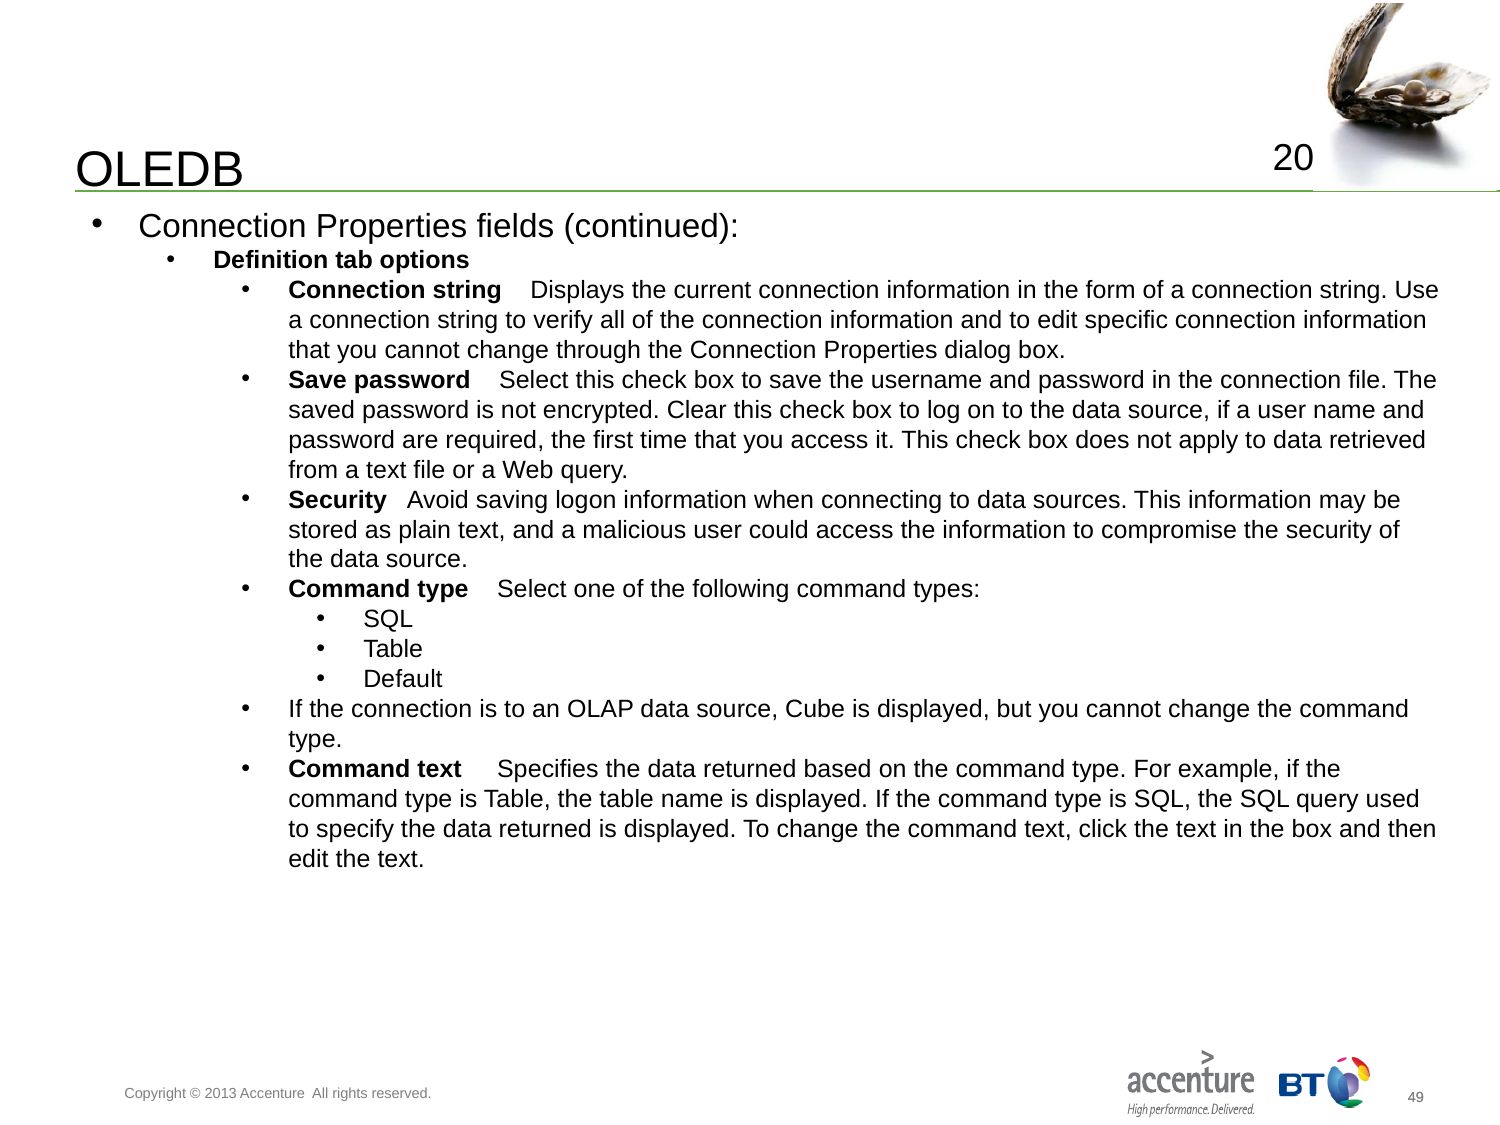

# OLEDB
20
Connection Properties fields (continued):
Definition tab options
Connection string    Displays the current connection information in the form of a connection string. Use a connection string to verify all of the connection information and to edit specific connection information that you cannot change through the Connection Properties dialog box.
Save password    Select this check box to save the username and password in the connection file. The saved password is not encrypted. Clear this check box to log on to the data source, if a user name and password are required, the first time that you access it. This check box does not apply to data retrieved from a text file or a Web query.
Security   Avoid saving logon information when connecting to data sources. This information may be stored as plain text, and a malicious user could access the information to compromise the security of the data source.
Command type    Select one of the following command types:
SQL
Table
Default
If the connection is to an OLAP data source, Cube is displayed, but you cannot change the command type.
Command text     Specifies the data returned based on the command type. For example, if the command type is Table, the table name is displayed. If the command type is SQL, the SQL query used to specify the data returned is displayed. To change the command text, click the text in the box and then edit the text.